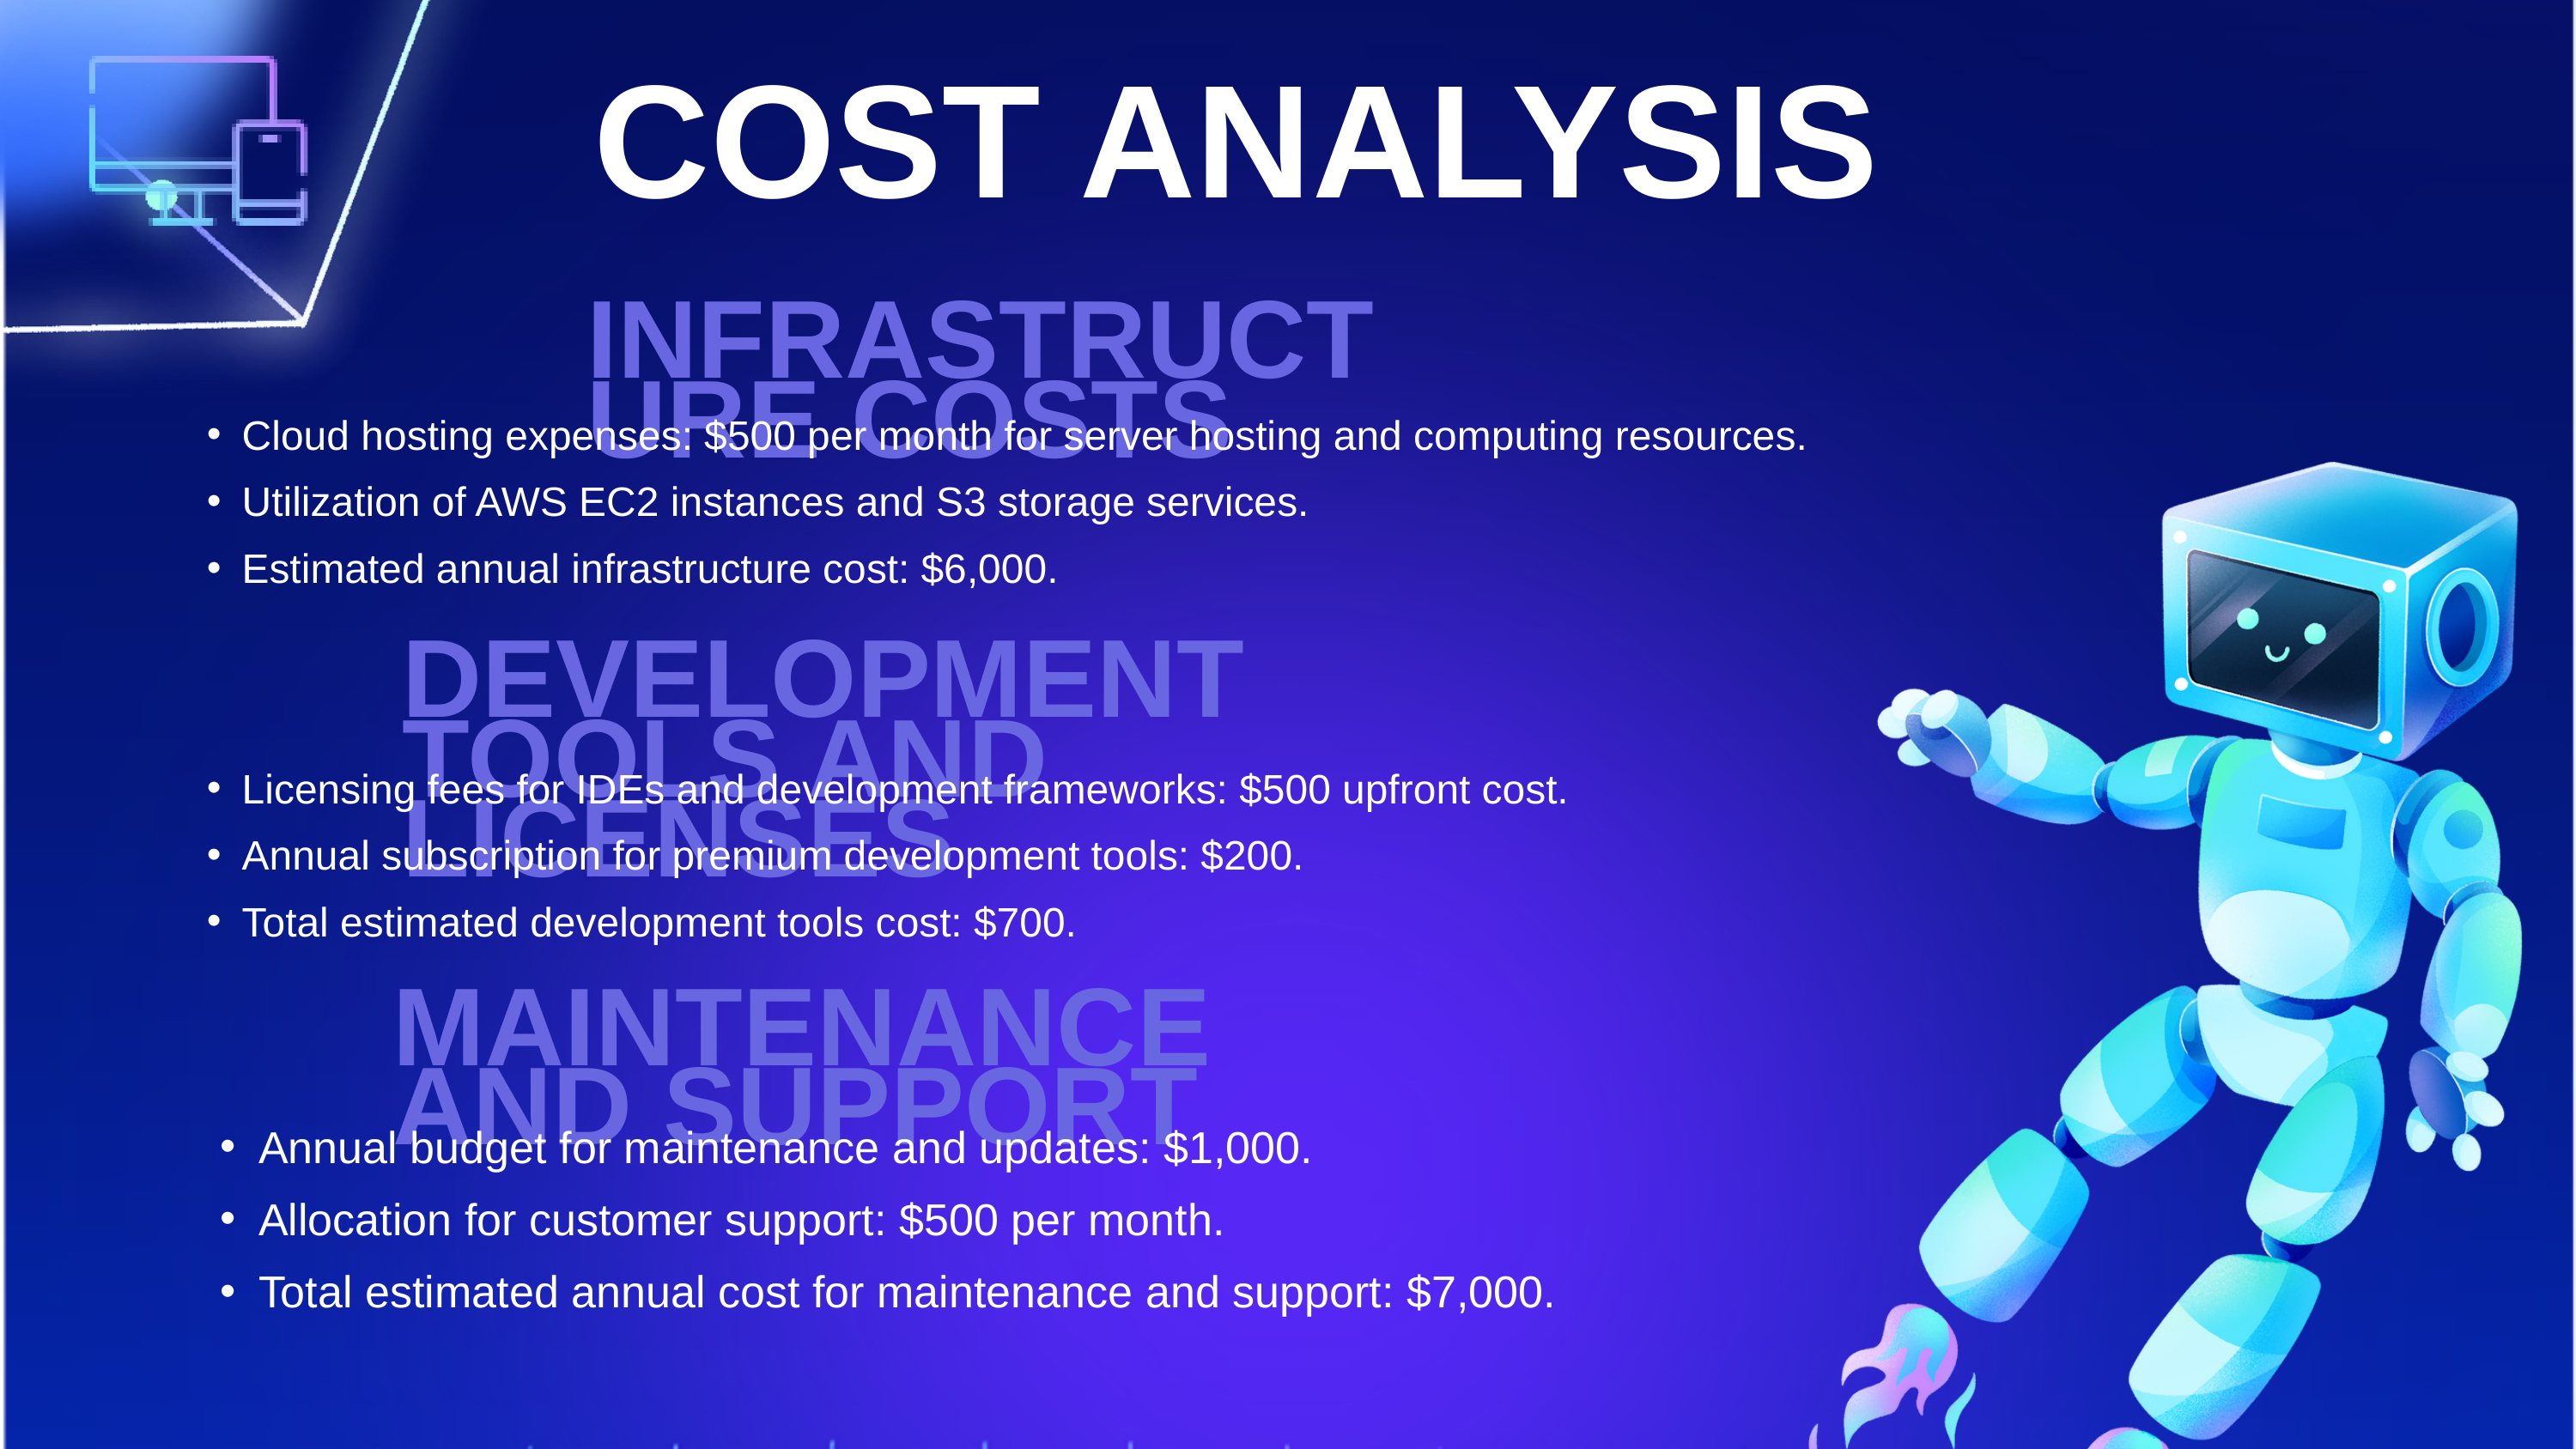

COST ANALYSIS
INFRASTRUCTURE COSTS
Cloud hosting expenses: $500 per month for server hosting and computing resources.
Utilization of AWS EC2 instances and S3 storage services.
Estimated annual infrastructure cost: $6,000.

DEVELOPMENT TOOLS AND LICENSES
Licensing fees for IDEs and development frameworks: $500 upfront cost.
Annual subscription for premium development tools: $200.
Total estimated development tools cost: $700.

MAINTENANCE AND SUPPORT
Annual budget for maintenance and updates: $1,000.
Allocation for customer support: $500 per month.
Total estimated annual cost for maintenance and support: $7,000.